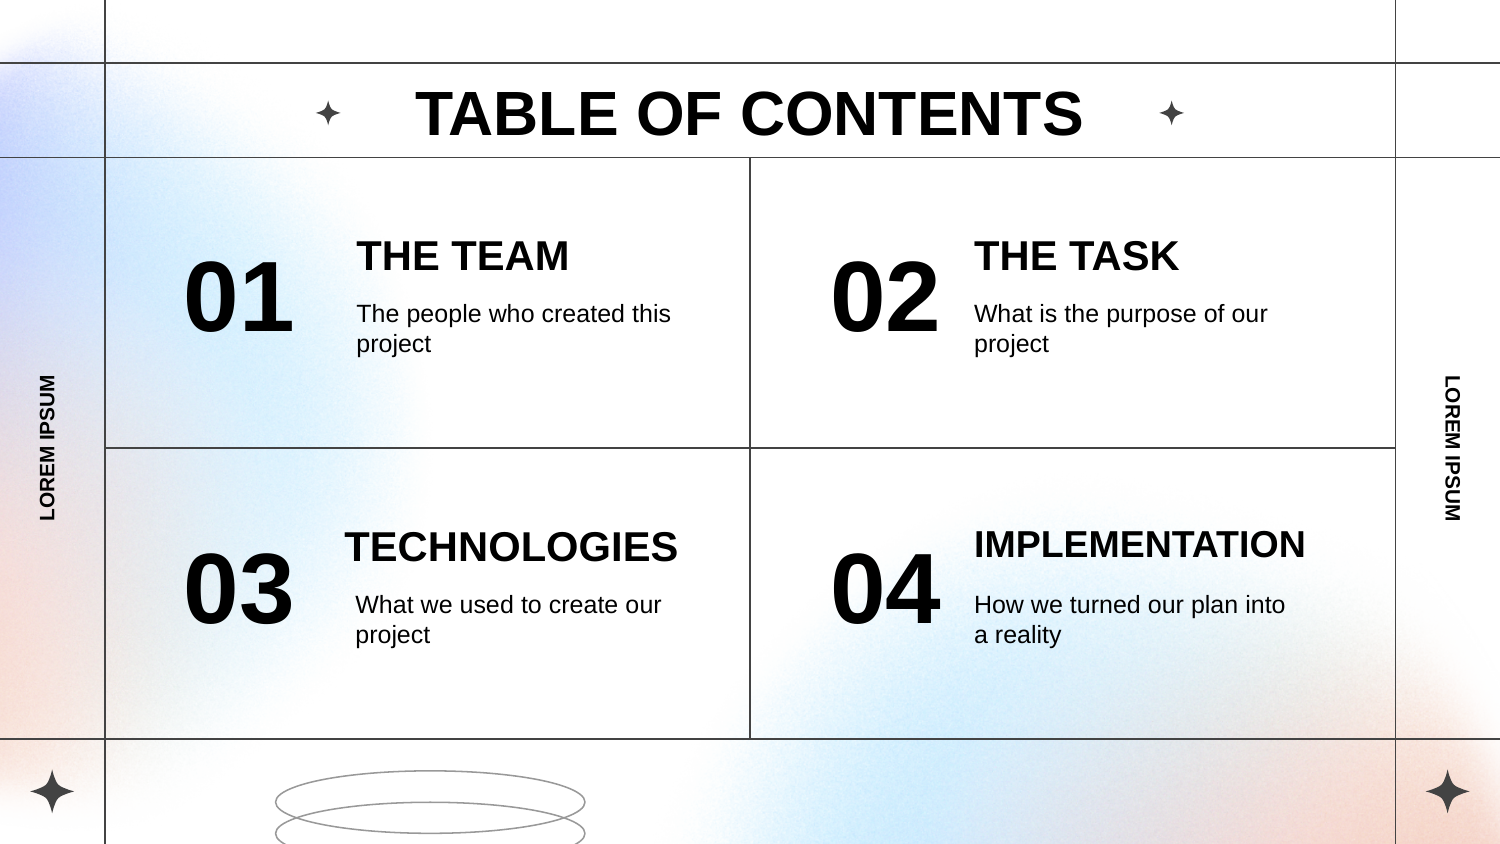

TABLE OF CONTENTS

THE TEAM
THE TASK
# 01
02
What is the purpose of our project
The people who created this project
LOREM IPSUM
LOREM IPSUM
03
04
IMPLEMENTATION
TECHNOLOGIES
How we turned our plan into a reality
What we used to create our project